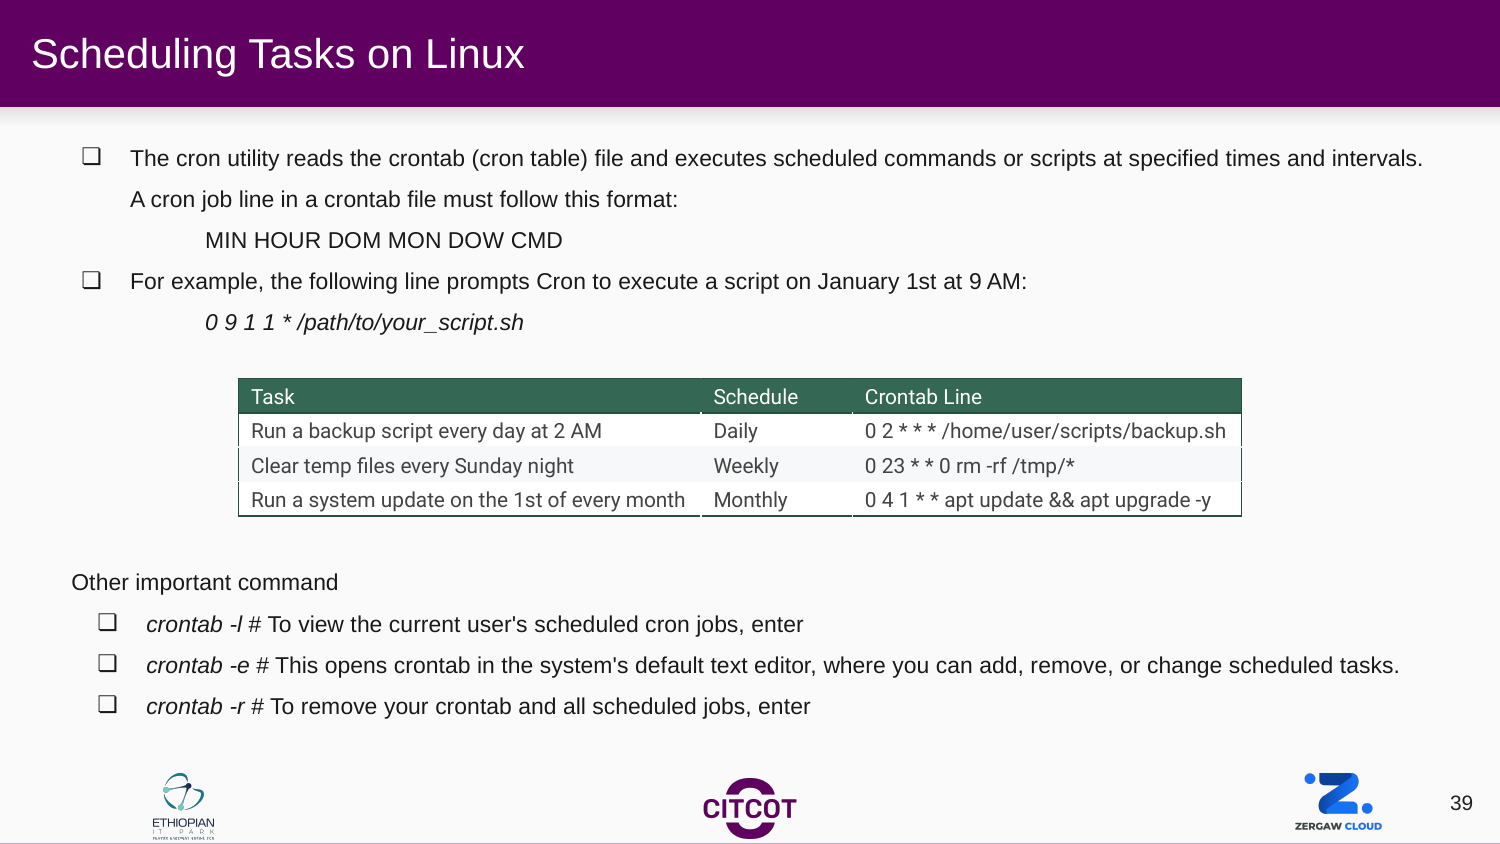

# Scheduling Tasks on Linux
The cron utility reads the crontab (cron table) file and executes scheduled commands or scripts at specified times and intervals. A cron job line in a crontab file must follow this format:
MIN HOUR DOM MON DOW CMD
For example, the following line prompts Cron to execute a script on January 1st at 9 AM:
0 9 1 1 * /path/to/your_script.sh
| Task | Schedule | Crontab Line |
| --- | --- | --- |
| Run a backup script every day at 2 AM | Daily | 0 2 \* \* \* /home/user/scripts/backup.sh |
| Clear temp files every Sunday night | Weekly | 0 23 \* \* 0 rm -rf /tmp/\* |
| Run a system update on the 1st of every month | Monthly | 0 4 1 \* \* apt update && apt upgrade -y |
Other important command
crontab -l # To view the current user's scheduled cron jobs, enter
crontab -e # This opens crontab in the system's default text editor, where you can add, remove, or change scheduled tasks.
crontab -r # To remove your crontab and all scheduled jobs, enter
39